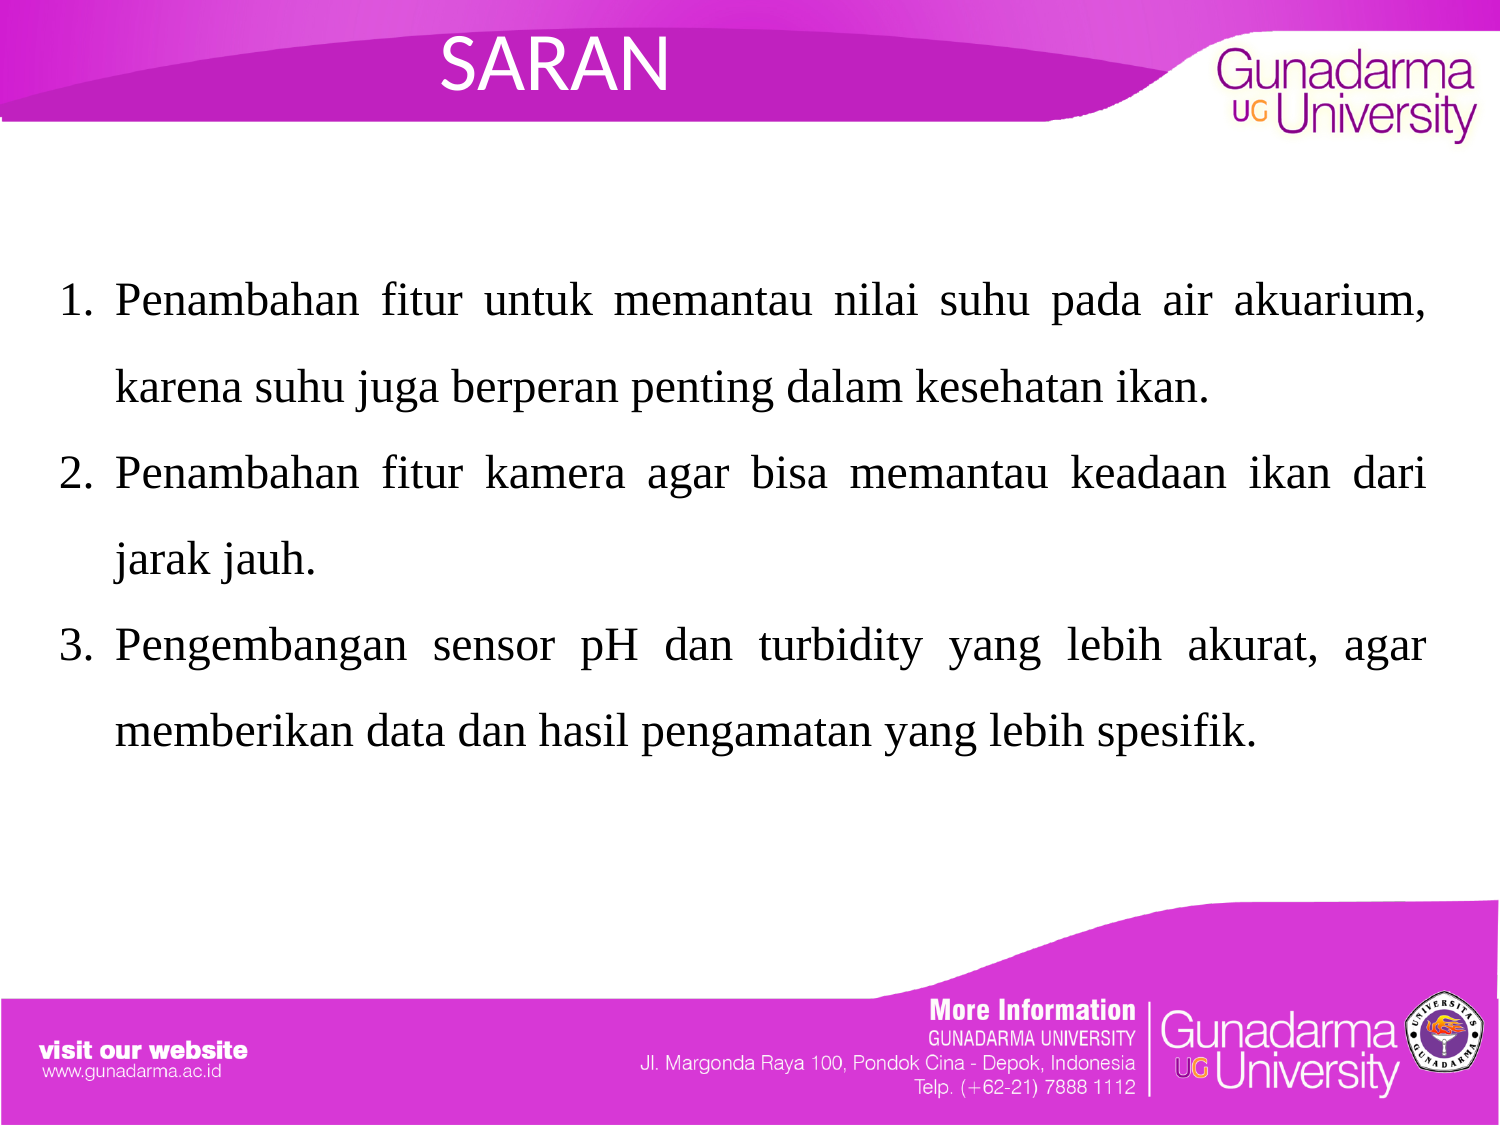

# SARAN
Penambahan fitur untuk memantau nilai suhu pada air akuarium, karena suhu juga berperan penting dalam kesehatan ikan.
Penambahan fitur kamera agar bisa memantau keadaan ikan dari jarak jauh.
Pengembangan sensor pH dan turbidity yang lebih akurat, agar memberikan data dan hasil pengamatan yang lebih spesifik.